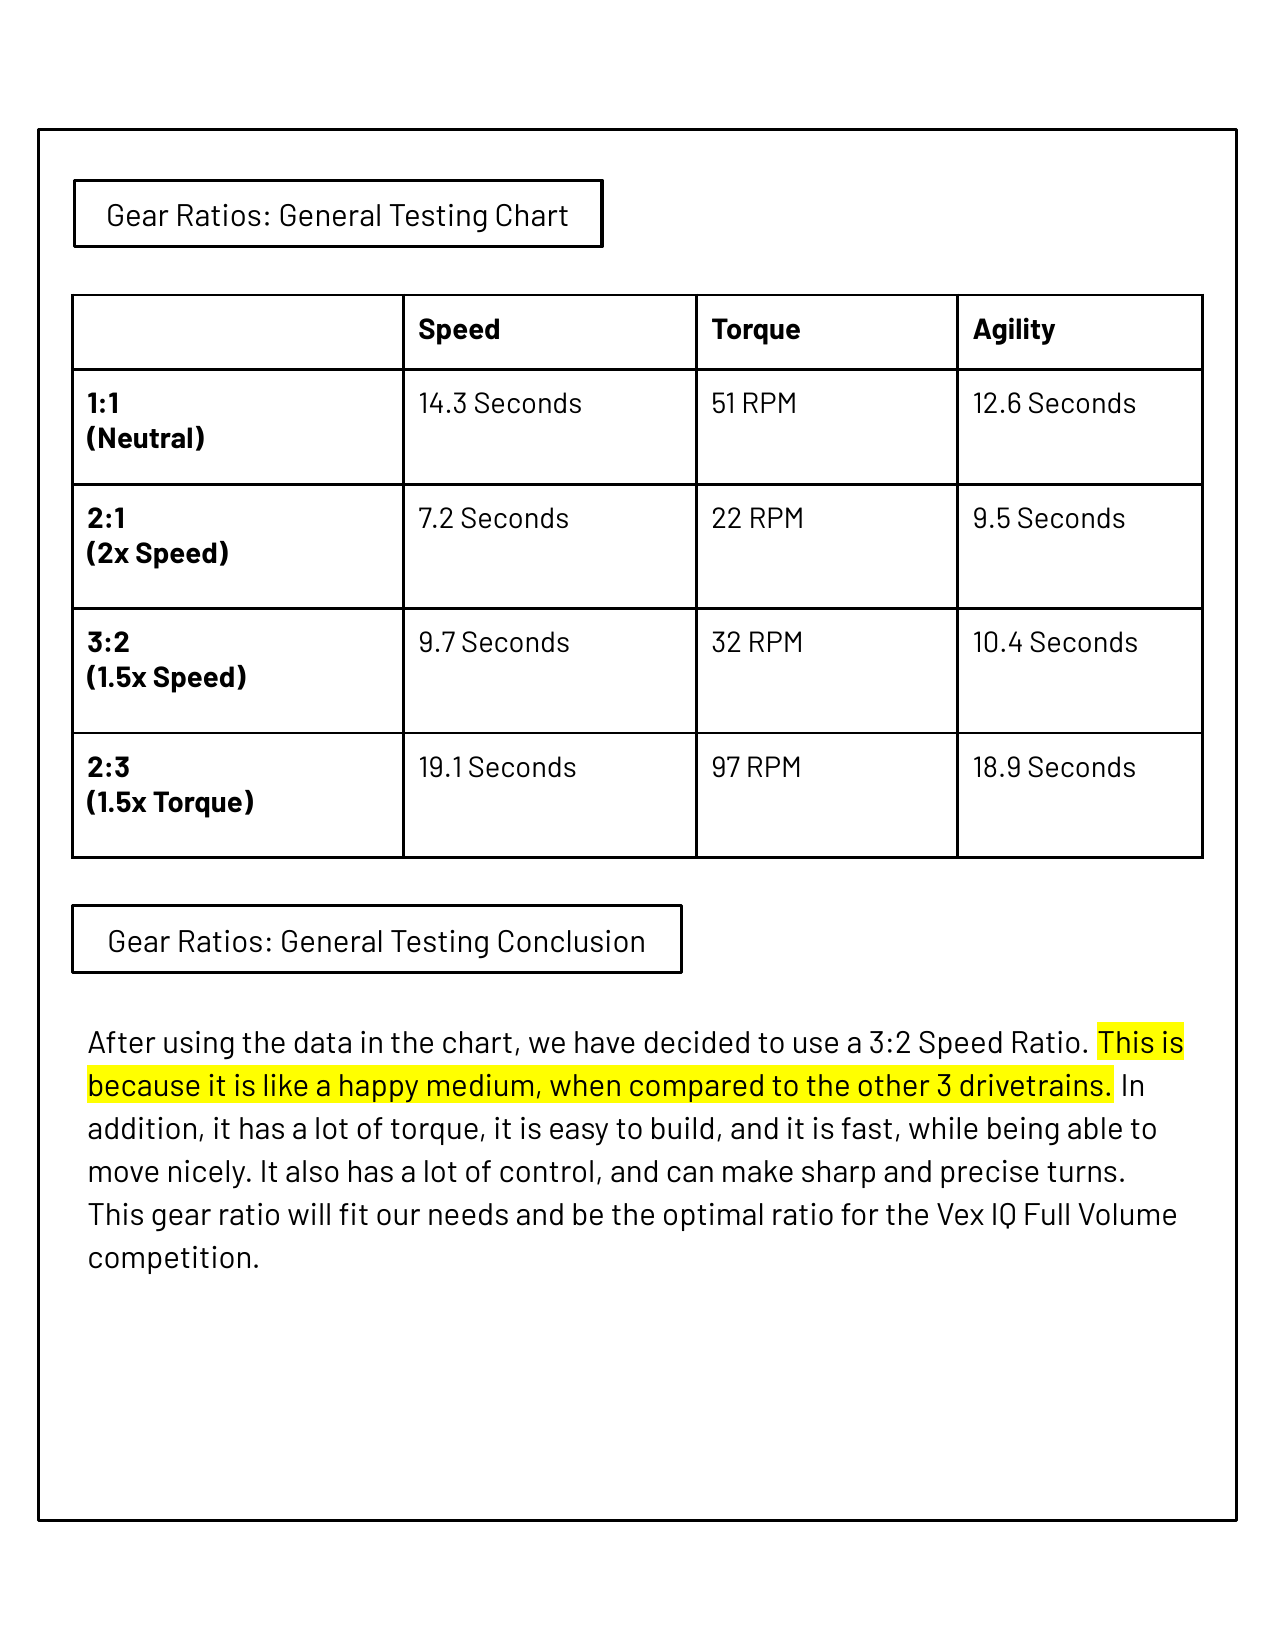

Gear Ratios: General Testing Chart
|  | Speed | Torque | Agility |
| --- | --- | --- | --- |
| 1:1 (Neutral) | 14.3 Seconds | 51 RPM | 12.6 Seconds |
| 2:1 (2x Speed) | 7.2 Seconds | 22 RPM | 9.5 Seconds |
| 3:2 (1.5x Speed) | 9.7 Seconds | 32 RPM | 10.4 Seconds |
| 2:3 (1.5x Torque) | 19.1 Seconds | 97 RPM | 18.9 Seconds |

Gear Ratios: General Testing Conclusion
After using the data in the chart, we have decided to use a 3:2 Speed Ratio. This is because it is like a happy medium, when compared to the other 3 drivetrains. In addition, it has a lot of torque, it is easy to build, and it is fast, while being able to move nicely. It also has a lot of control, and can make sharp and precise turns. This gear ratio will fit our needs and be the optimal ratio for the Vex IQ Full Volume competition.